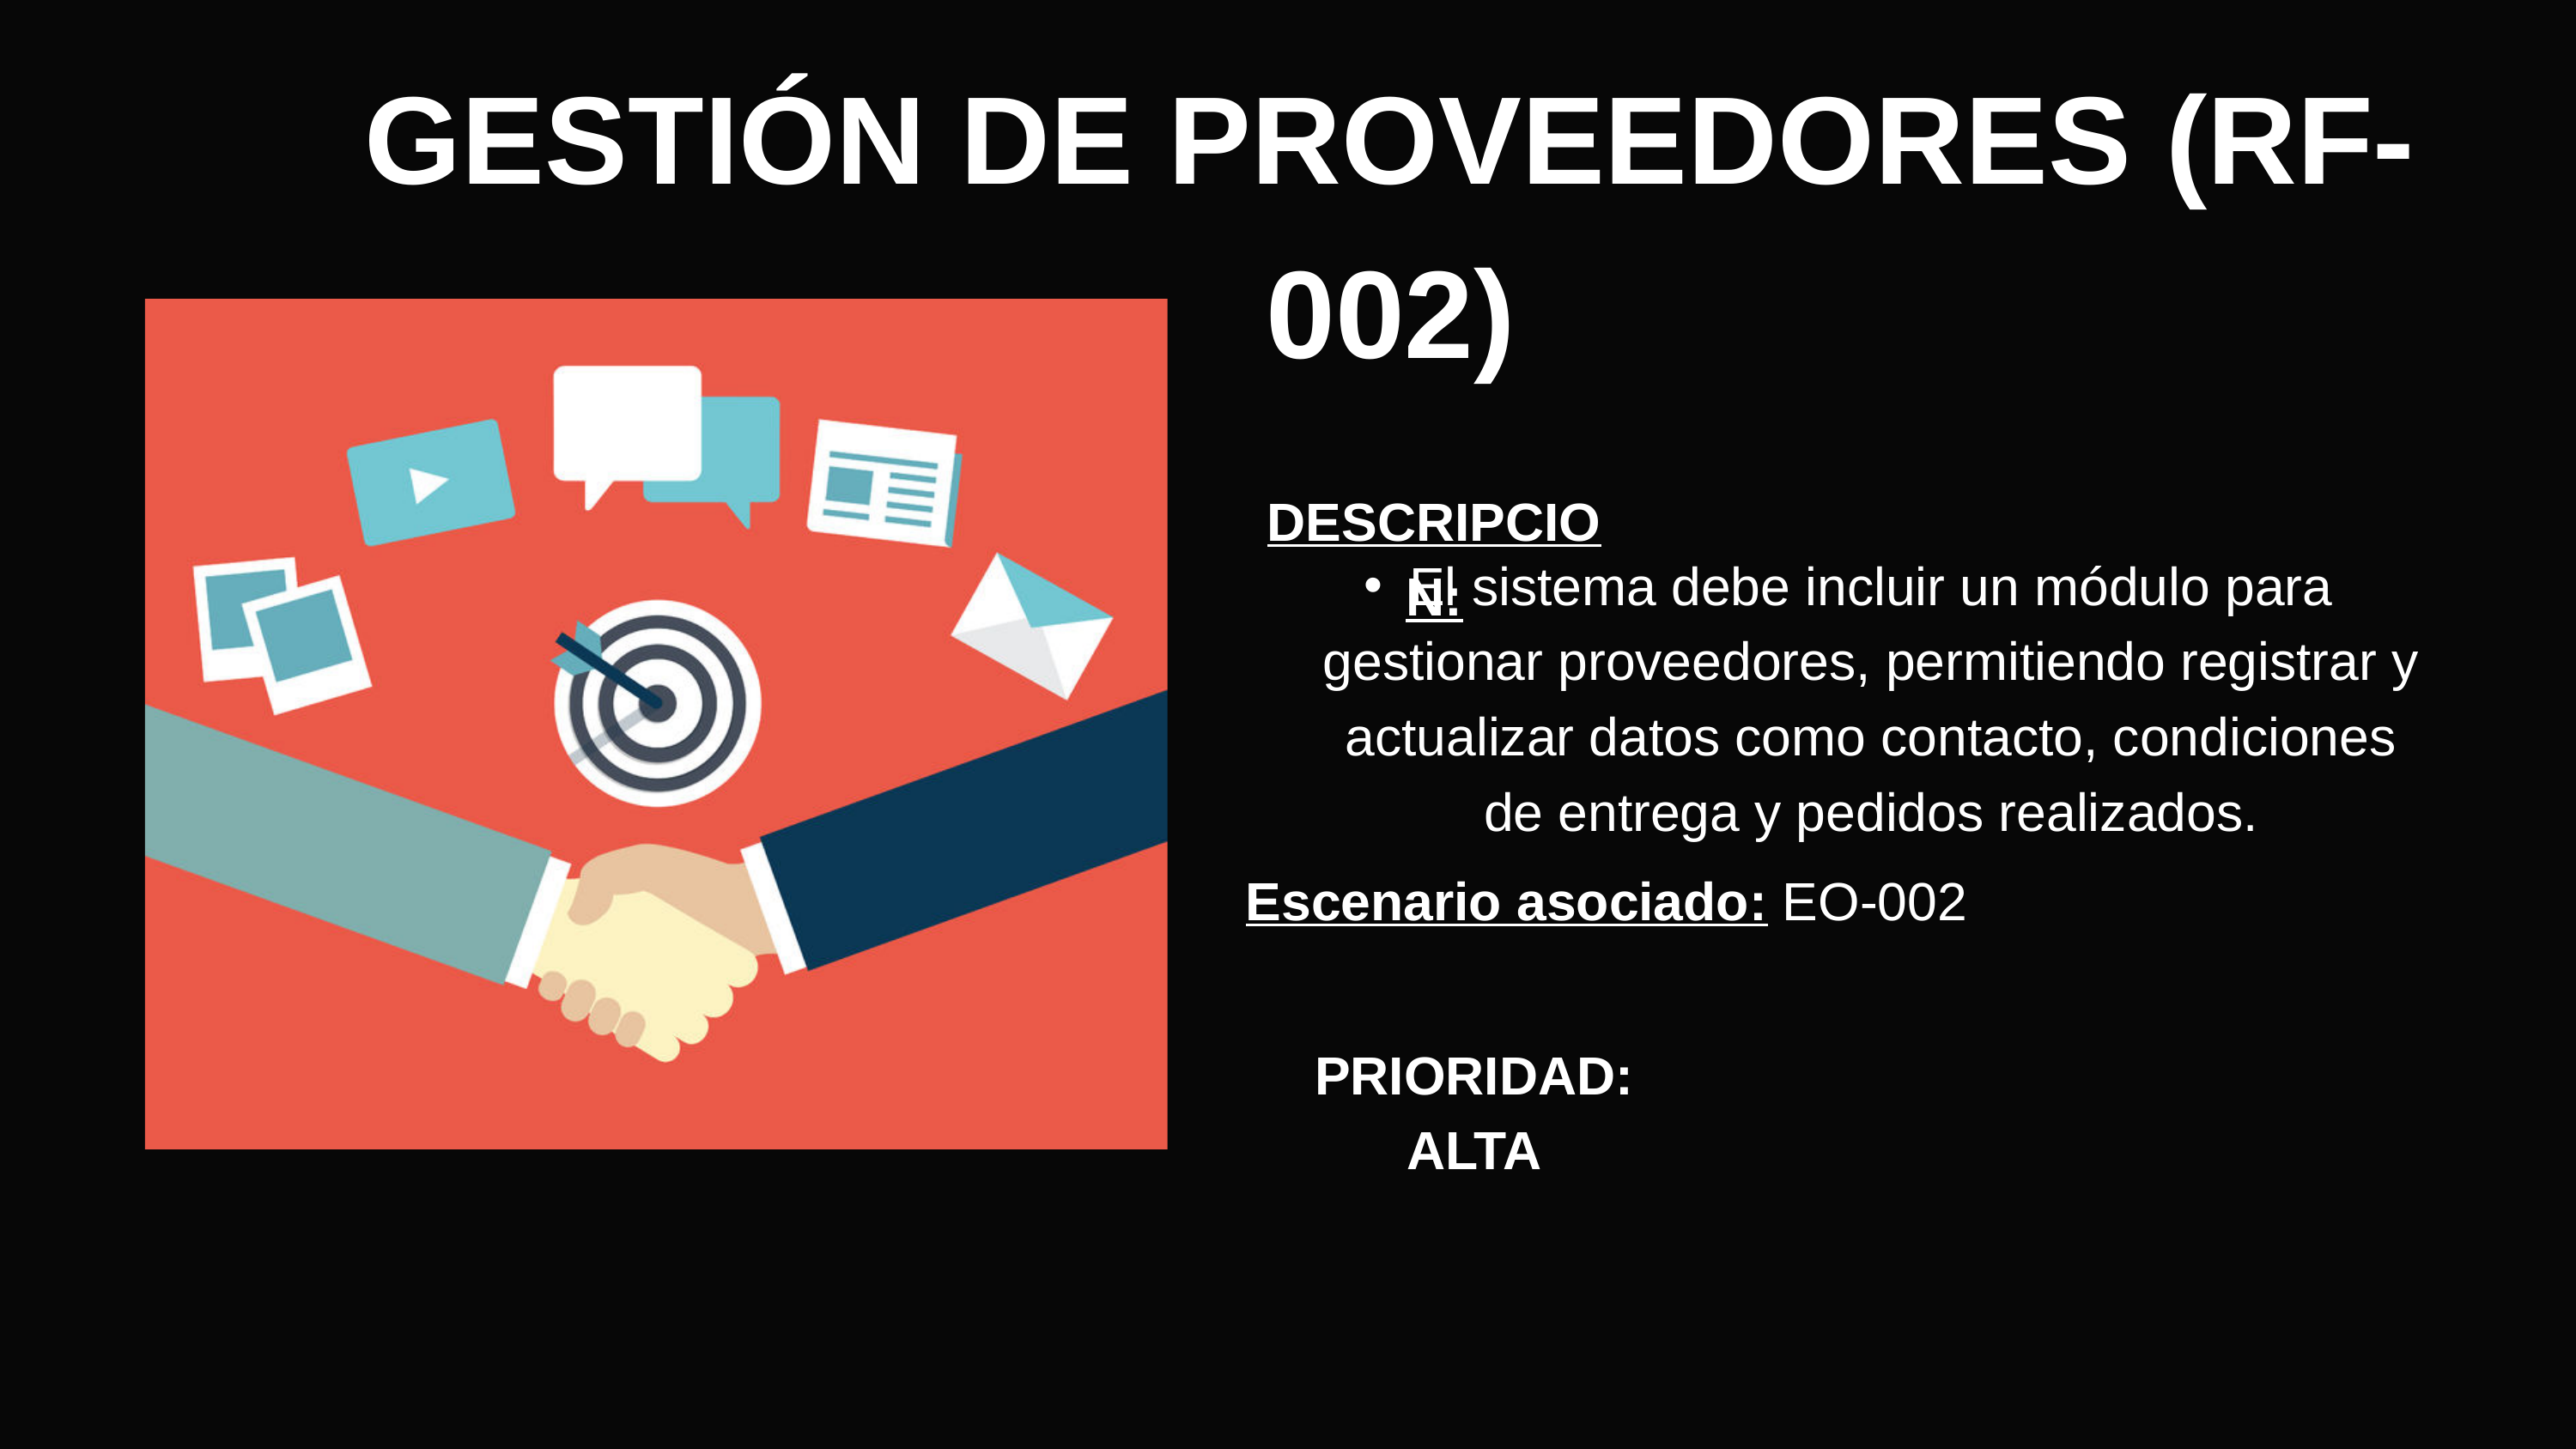

GESTIÓN DE PROVEEDORES (RF-002)

DESCRIPCION:
El sistema debe incluir un módulo para gestionar proveedores, permitiendo registrar y actualizar datos como contacto, condiciones de entrega y pedidos realizados.
Escenario asociado: EO-002
PRIORIDAD: ALTA